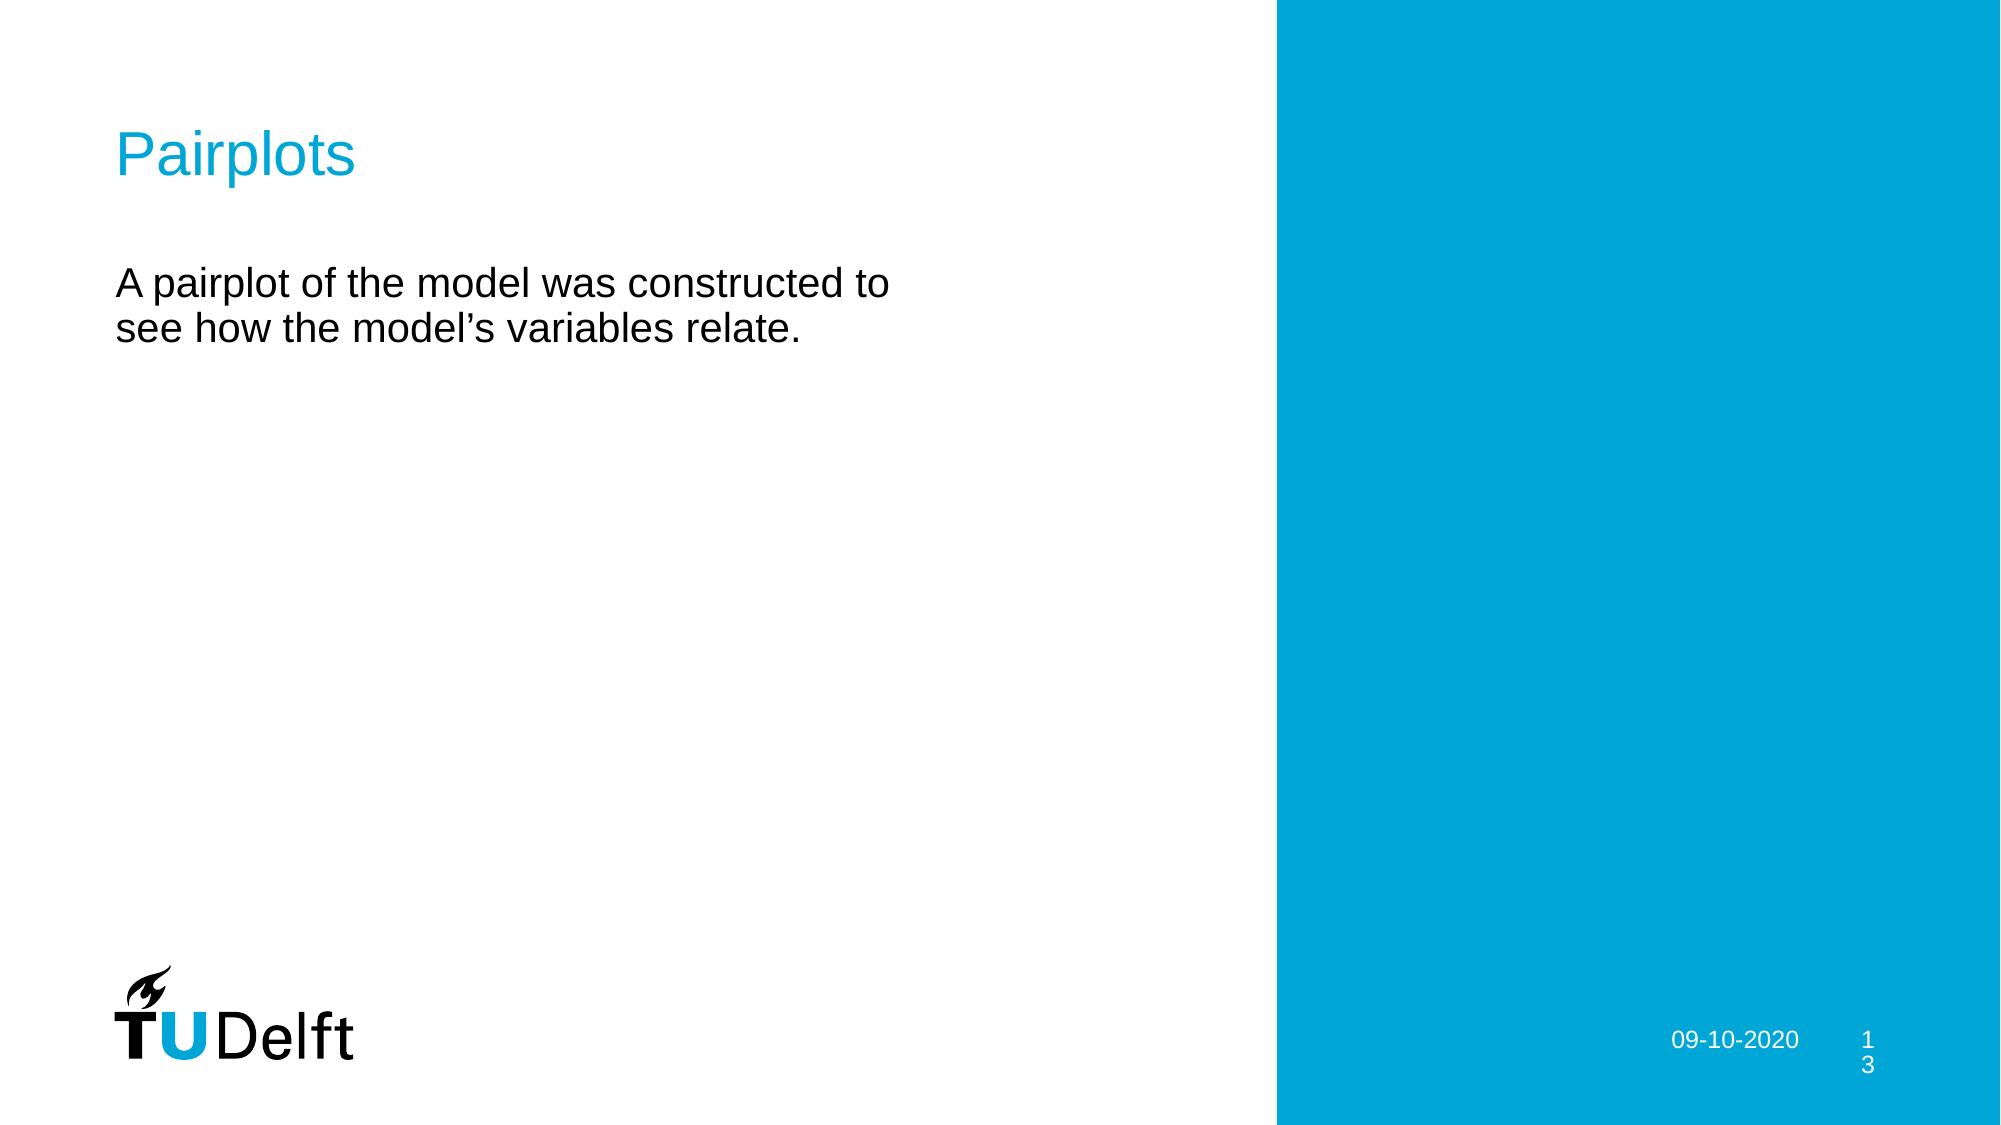

# Pairplots
A pairplot of the model was constructed to see how the model’s variables relate.

09-10-2020
13